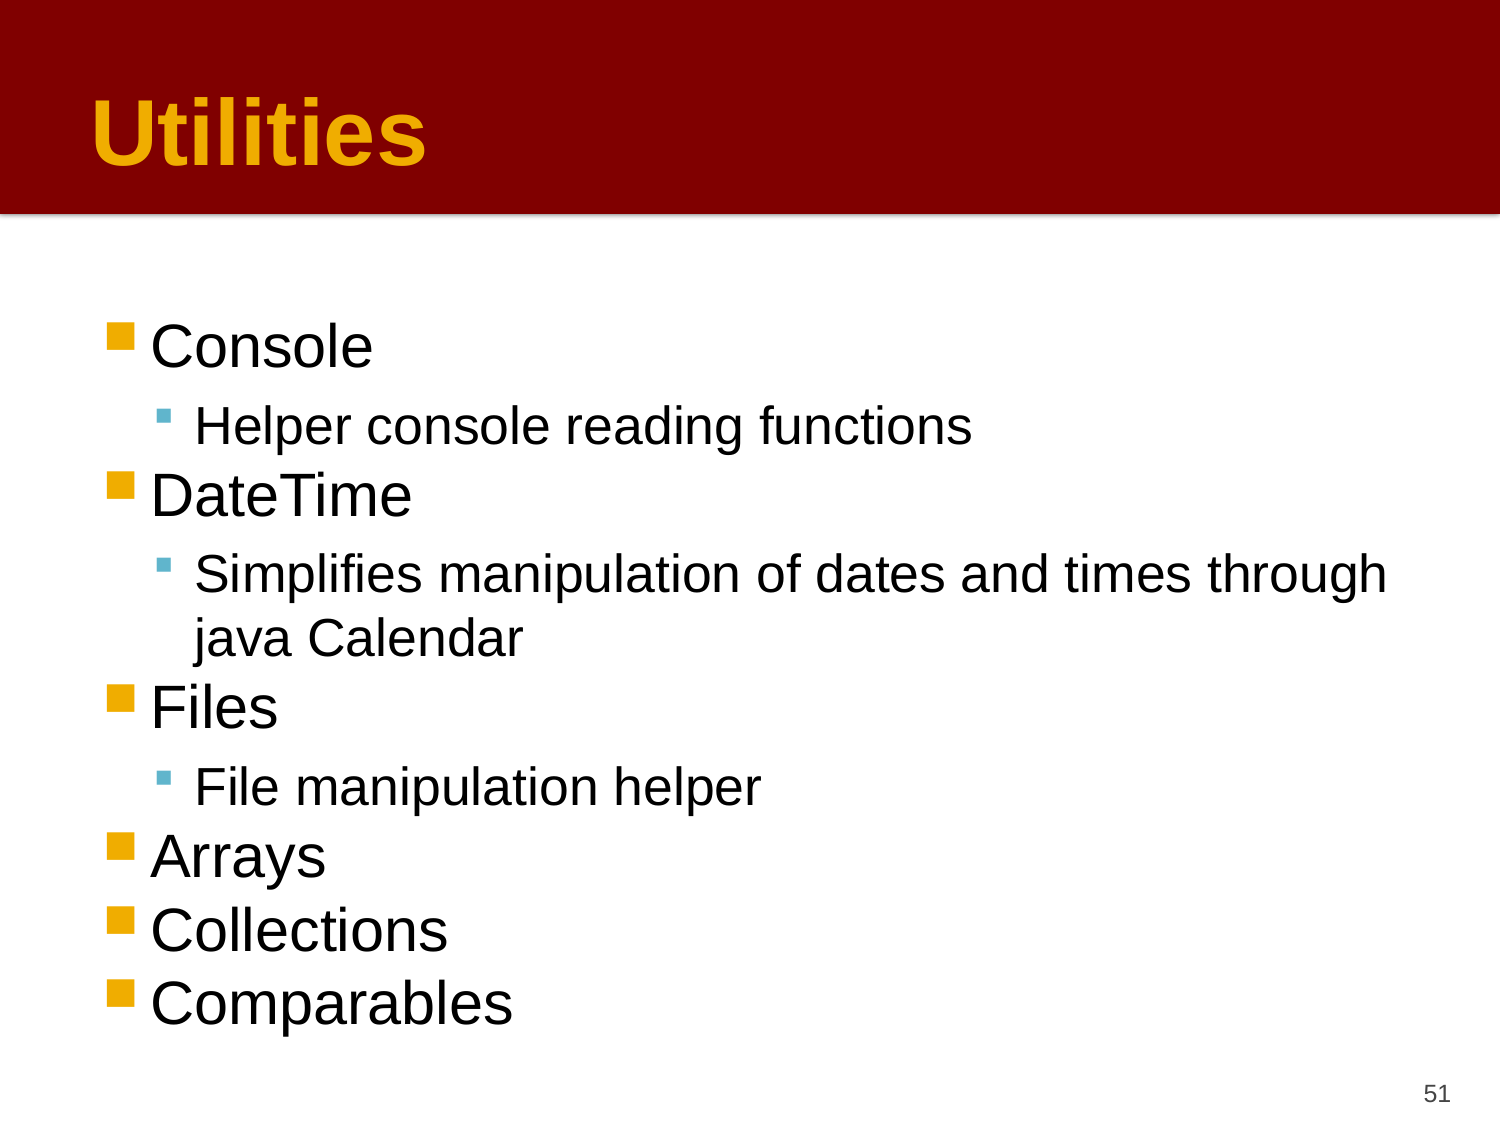

# Utilities
Console
Helper console reading functions
DateTime
Simplifies manipulation of dates and times through java Calendar
Files
File manipulation helper
Arrays
Collections
Comparables
51